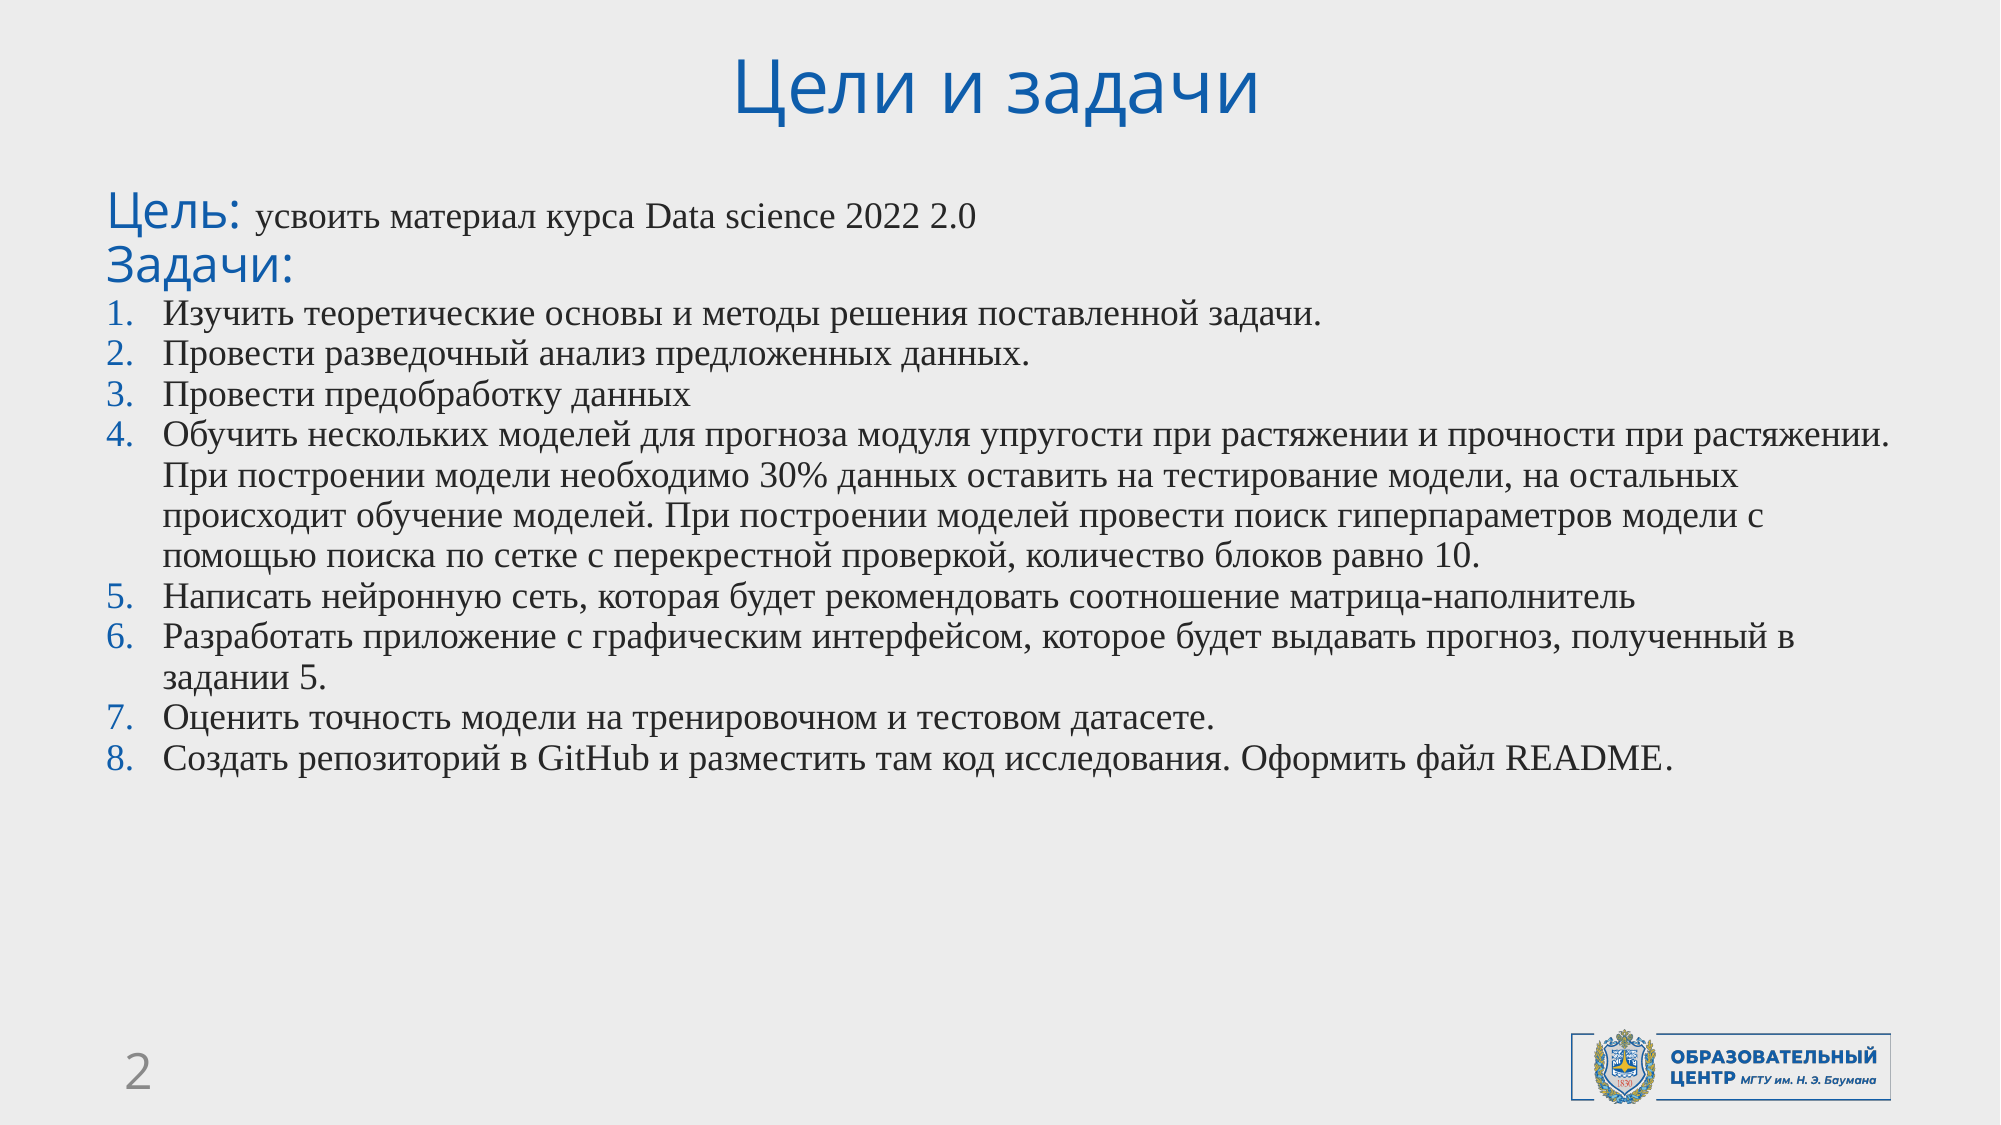

# Цели и задачи
Цель: усвоить материал курса Data science 2022 2.0
Задачи:
Изучить теоретические основы и методы решения поставленной задачи.
Провести разведочный анализ предложенных данных.
Провести предобработку данных
Обучить нескольких моделей для прогноза модуля упругости при растяжении и прочности при растяжении. При построении модели необходимо 30% данных оставить на тестирование модели, на остальных происходит обучение моделей. При построении моделей провести поиск гиперпараметров модели с помощью поиска по сетке с перекрестной проверкой, количество блоков равно 10.
Написать нейронную сеть, которая будет рекомендовать соотношение матрица-наполнитель
Разработать приложение с графическим интерфейсом, которое будет выдавать прогноз, полученный в задании 5.
Оценить точность модели на тренировочном и тестовом датасете.
Создать репозиторий в GitHub и разместить там код исследования. Оформить файл README.

2